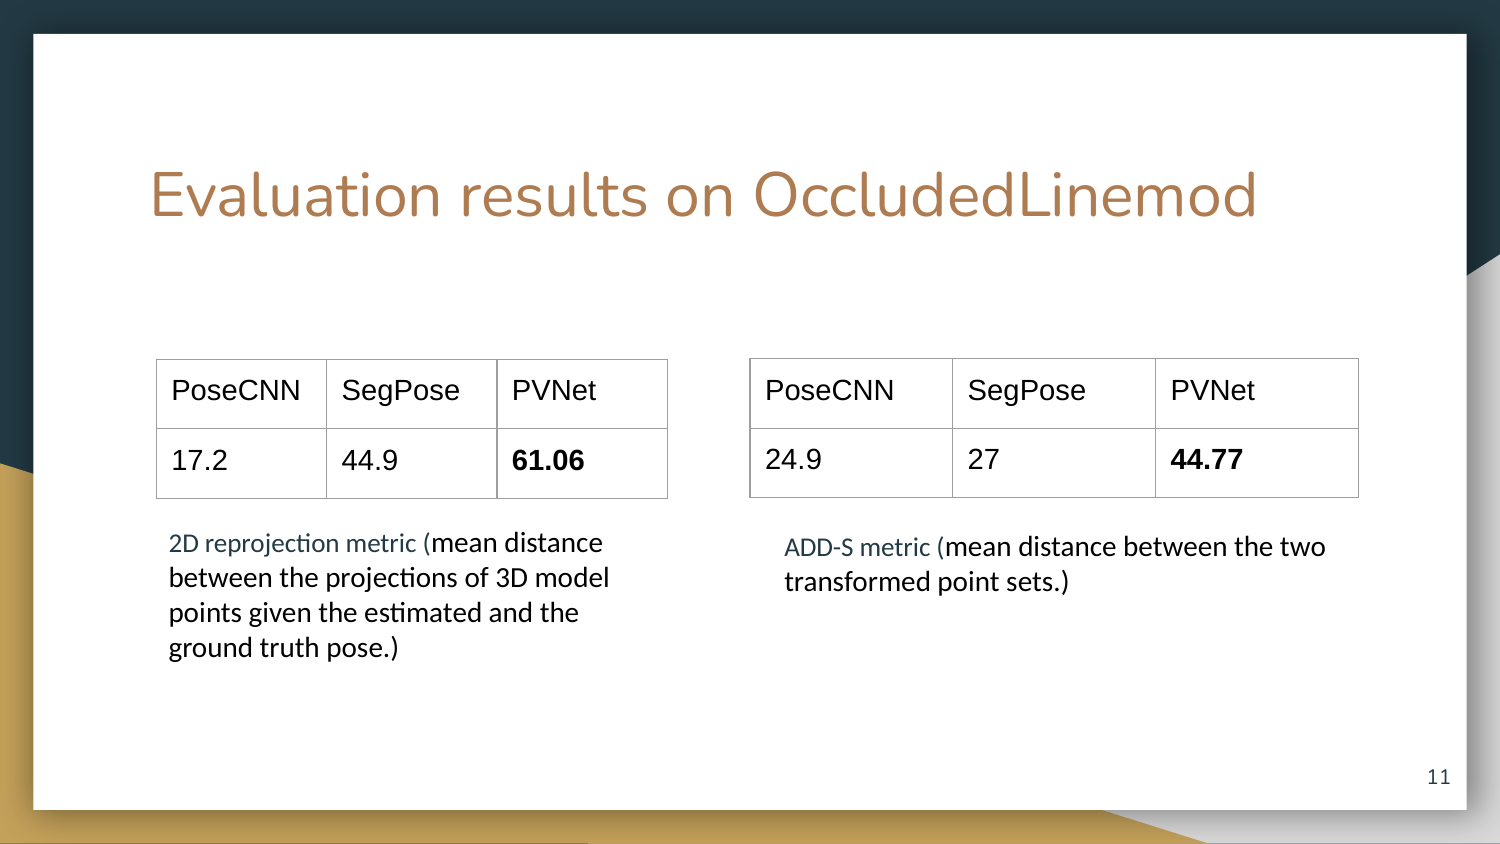

# Evaluation results on OccludedLinemod

| PoseCNN | SegPose | PVNet |
| --- | --- | --- |
| 24.9 | 27 | 44.77 |
| PoseCNN | SegPose | PVNet |
| --- | --- | --- |
| 17.2 | 44.9 | 61.06 |
2D reprojection metric (mean distance between the projections of 3D model points given the estimated and the ground truth pose.)
ADD-S metric (mean distance between the two transformed point sets.)
11